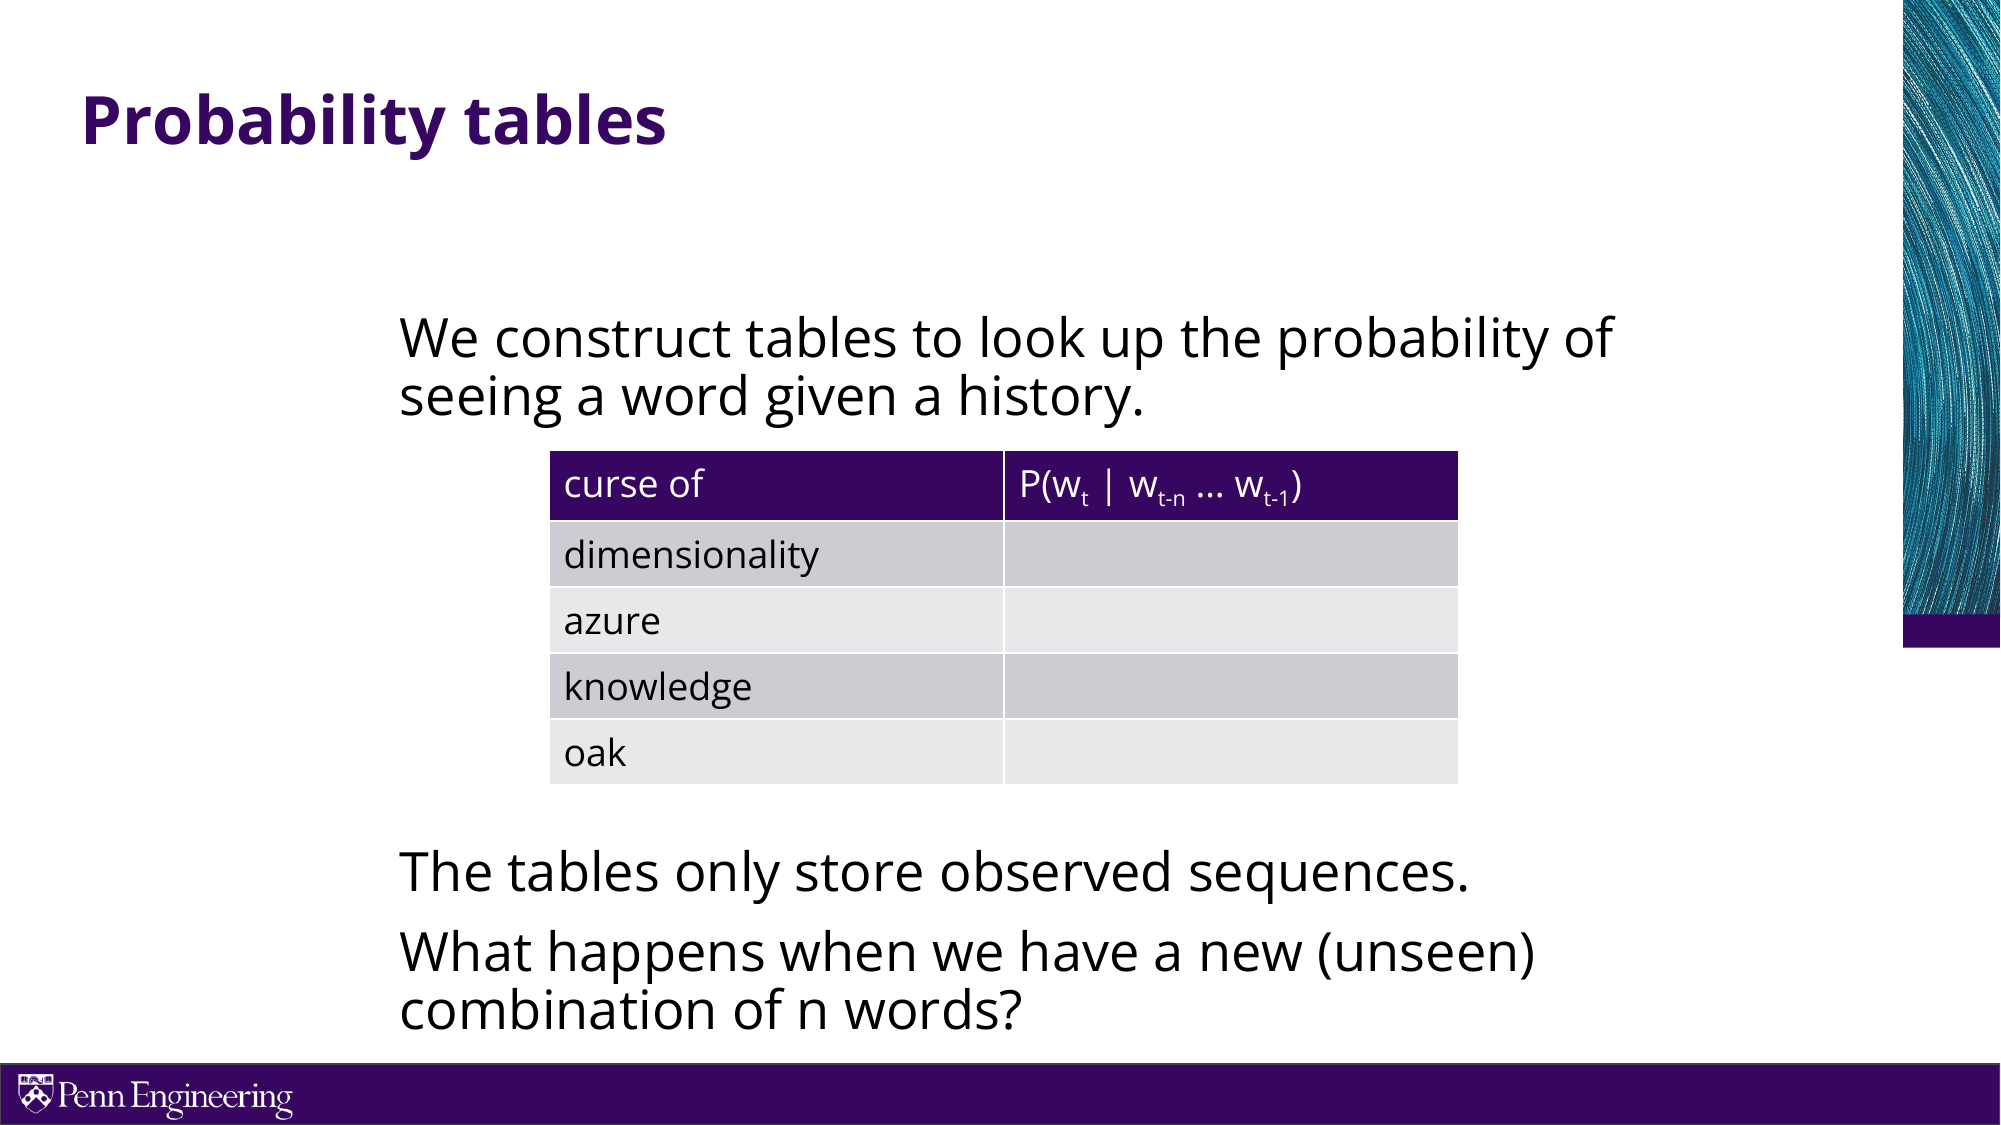

# Probability tables
We construct tables to look up the probability of seeing a word given a history.

The tables only store observed sequences.
What happens when we have a new (unseen) combination of n words?

| curse of | P(wt | wt-n … wt-1) |
| --- | --- |
| dimensionality |  |
| azure |  |
| knowledge |  |
| oak |  |